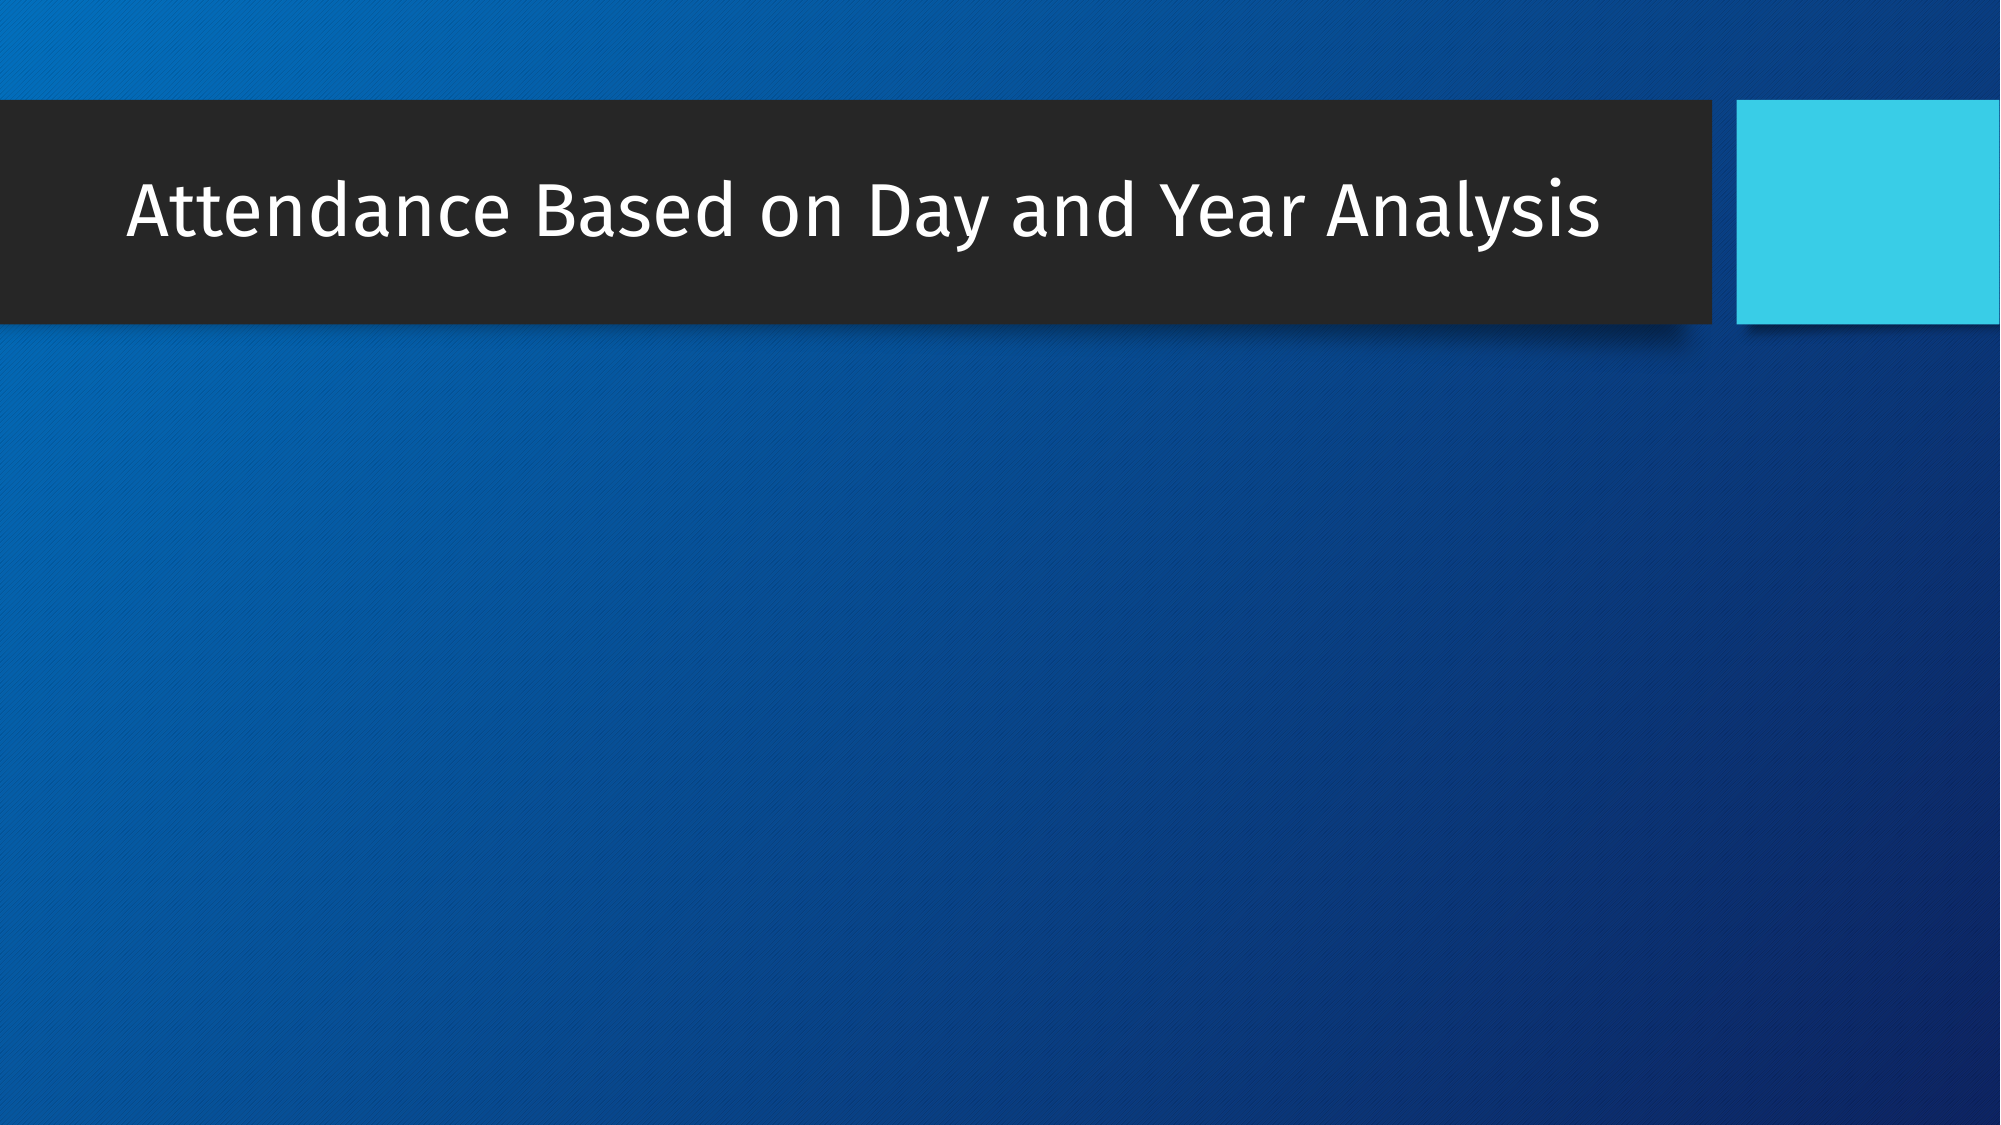

# Attendance Based on Day and Year Analysis